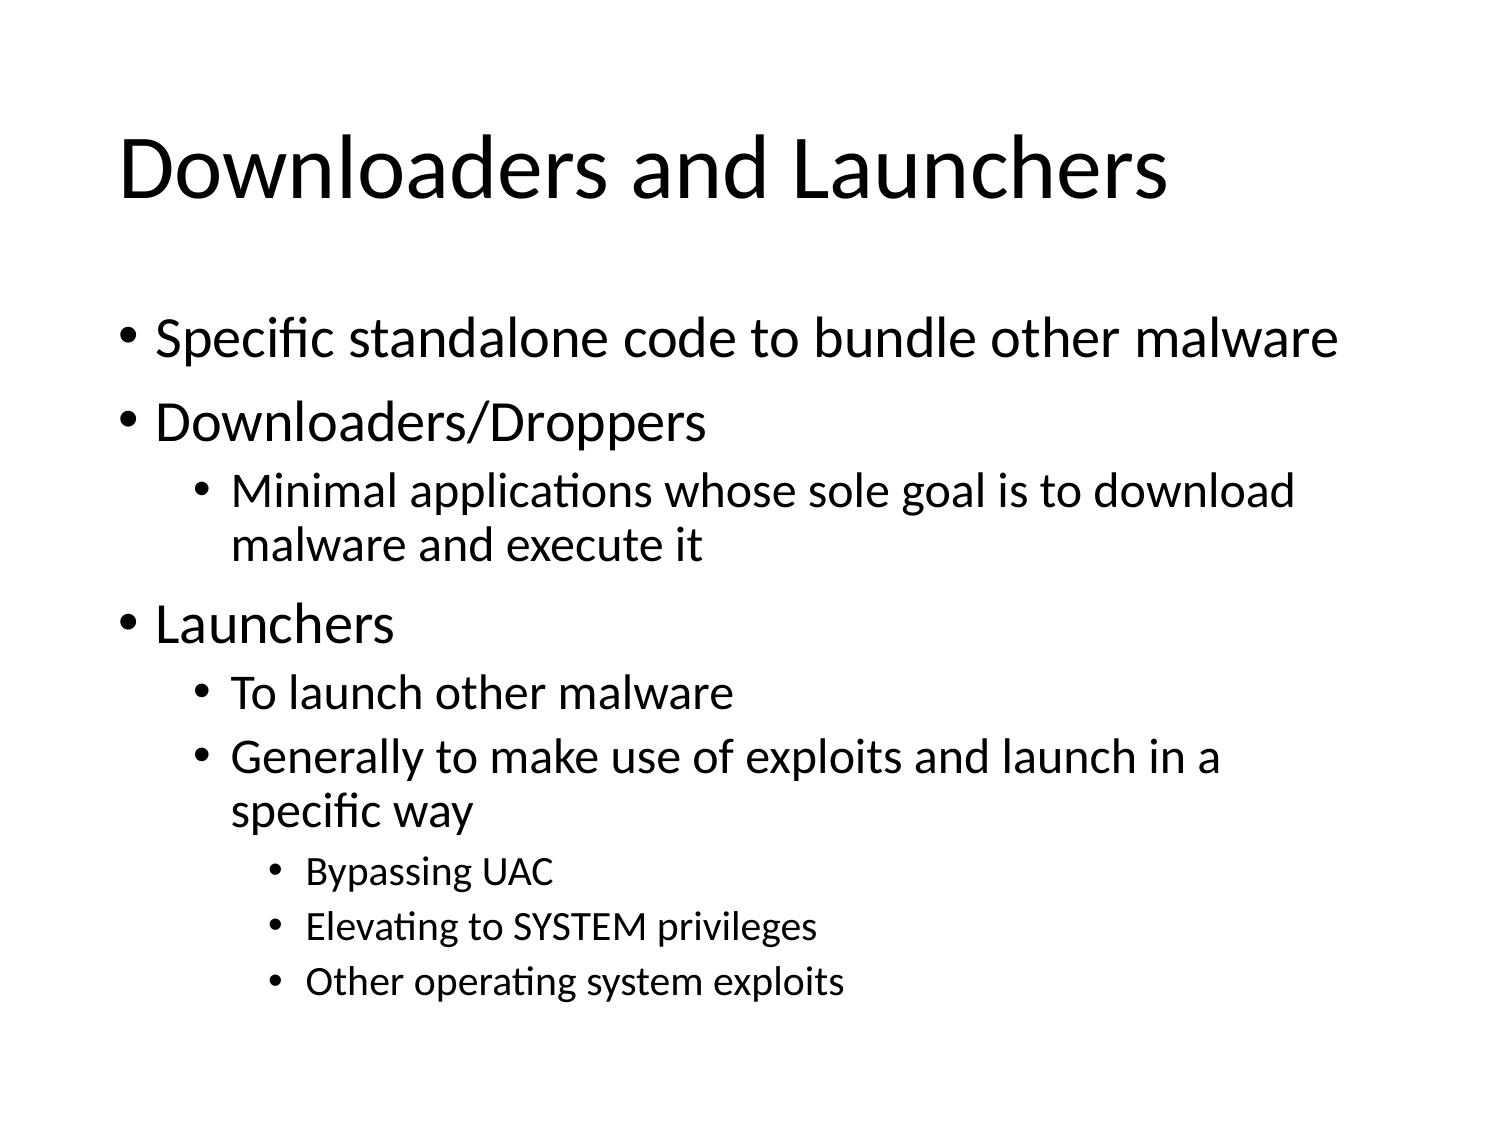

# Downloaders and Launchers
Specific standalone code to bundle other malware
Downloaders/Droppers
Minimal applications whose sole goal is to download malware and execute it
Launchers
To launch other malware
Generally to make use of exploits and launch in a specific way
Bypassing UAC
Elevating to SYSTEM privileges
Other operating system exploits